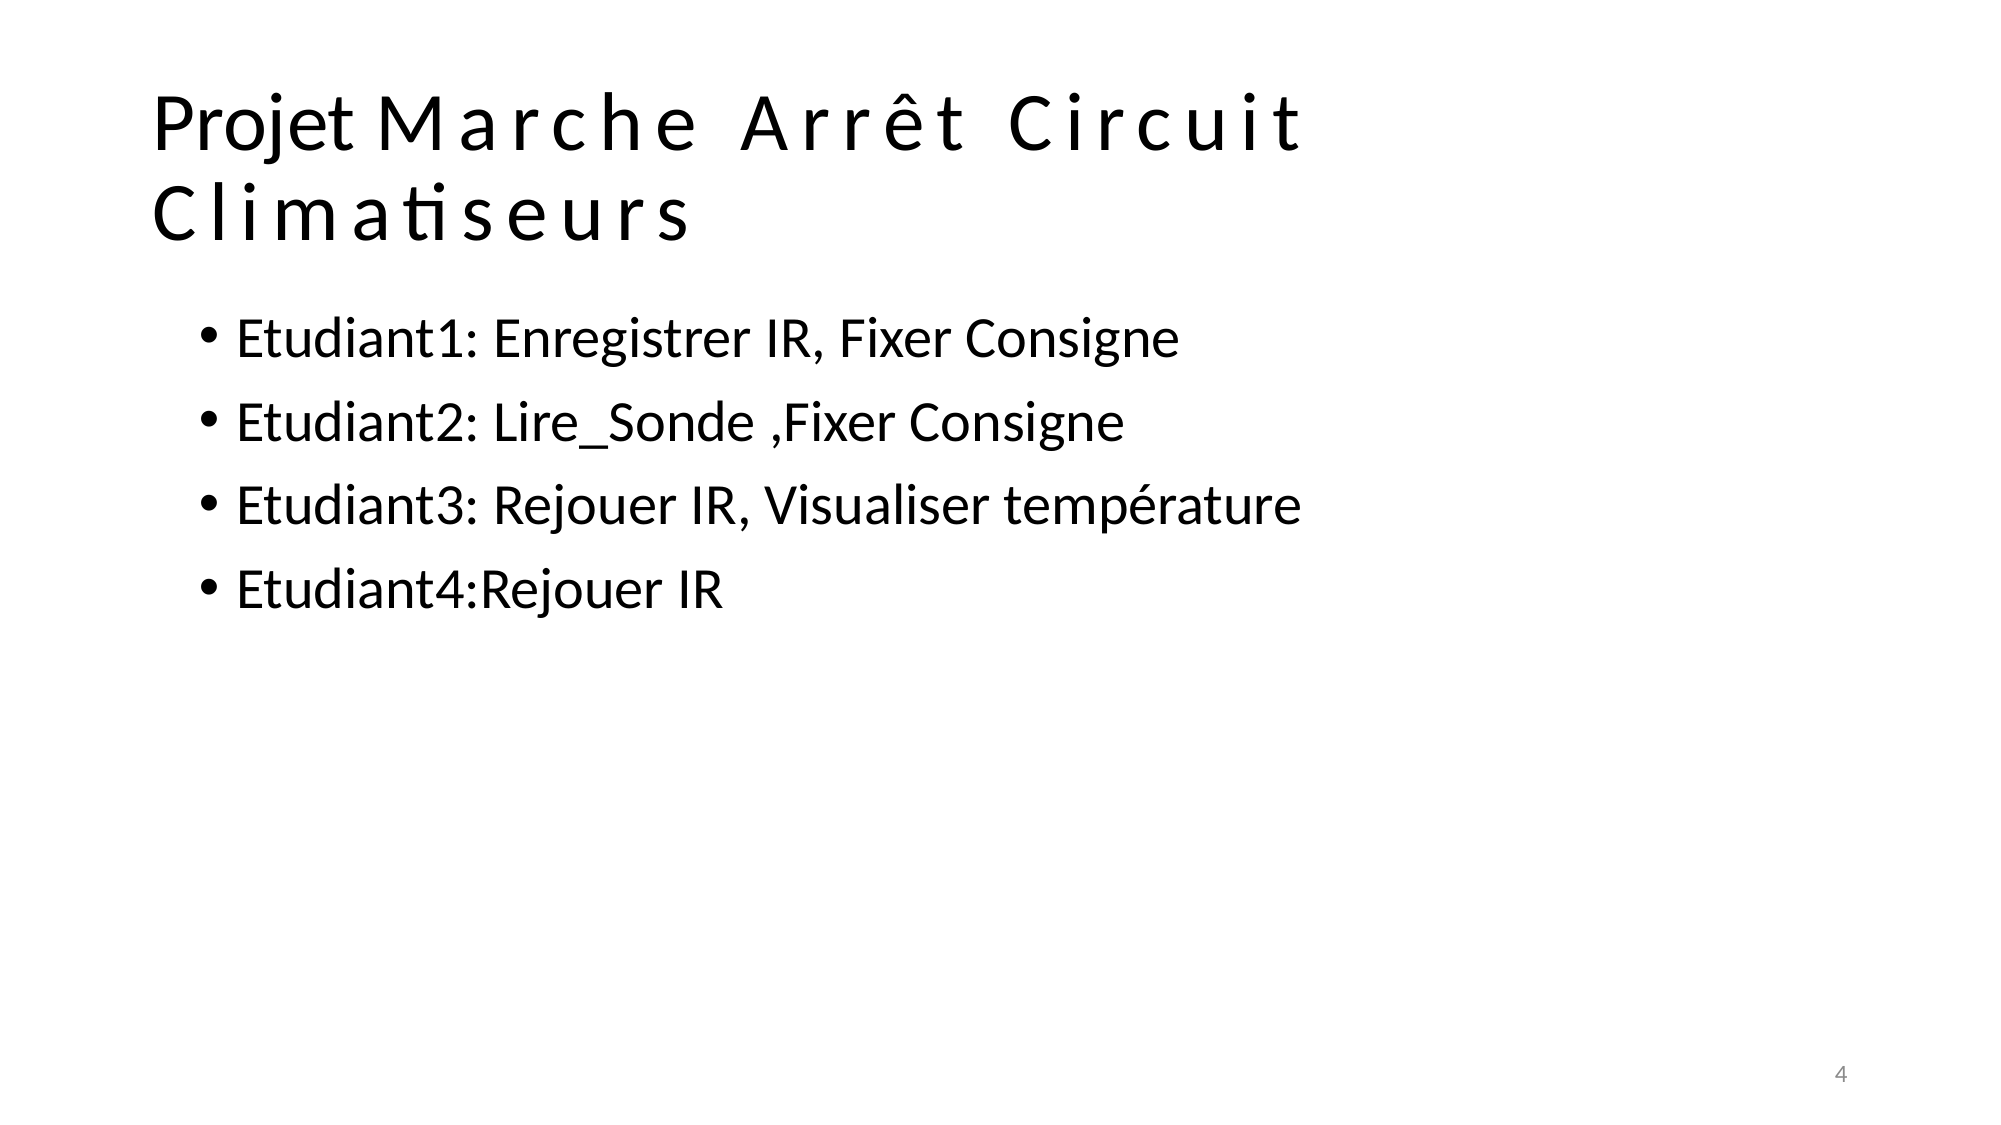

# Projet Marche Arrêt Circuit Climatiseurs
Etudiant1: Enregistrer IR, Fixer Consigne
Etudiant2: Lire_Sonde ,Fixer Consigne
Etudiant3: Rejouer IR, Visualiser température
Etudiant4:Rejouer IR
4